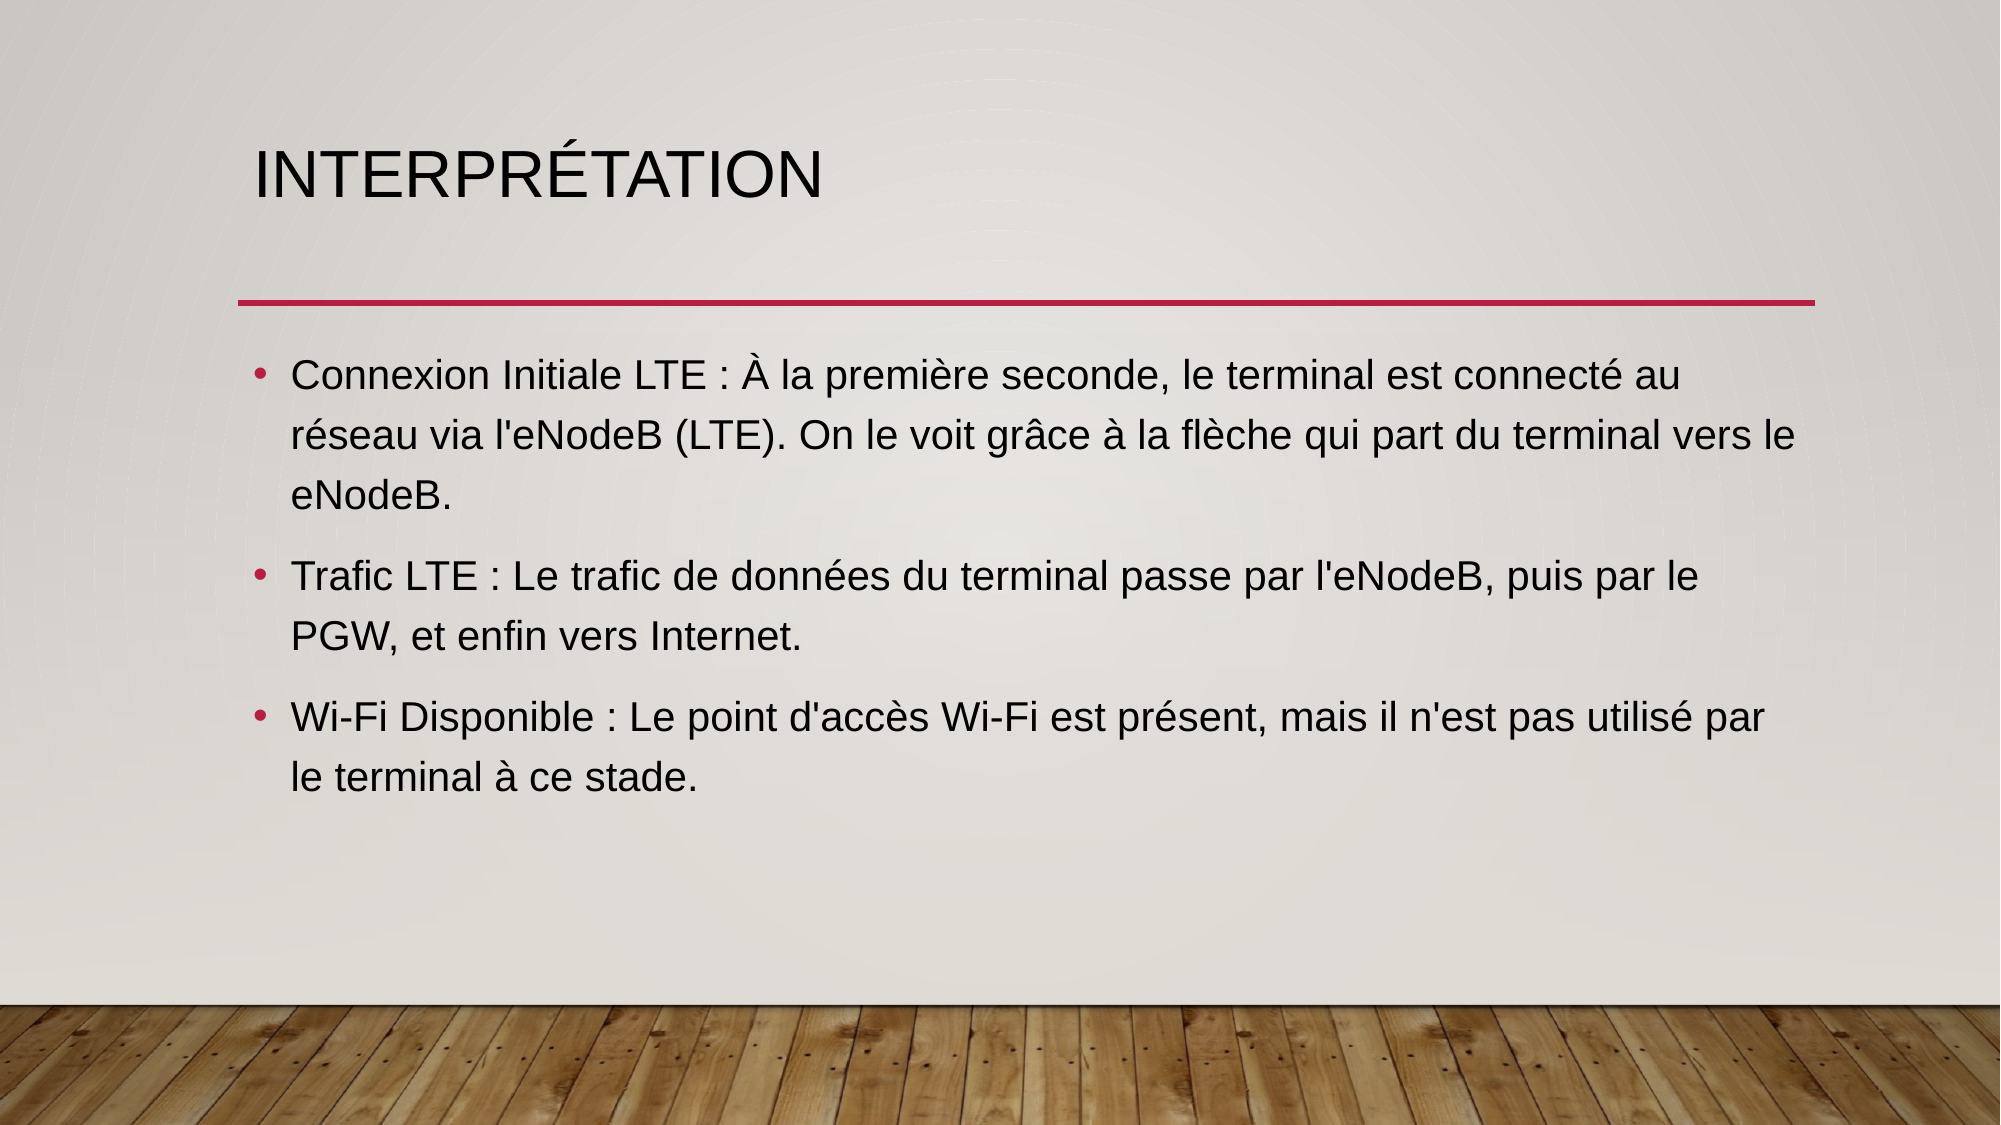

# Interprétation
Connexion Initiale LTE : À la première seconde, le terminal est connecté au réseau via l'eNodeB (LTE). On le voit grâce à la flèche qui part du terminal vers le eNodeB.
Trafic LTE : Le trafic de données du terminal passe par l'eNodeB, puis par le PGW, et enfin vers Internet.
Wi-Fi Disponible : Le point d'accès Wi-Fi est présent, mais il n'est pas utilisé par le terminal à ce stade.